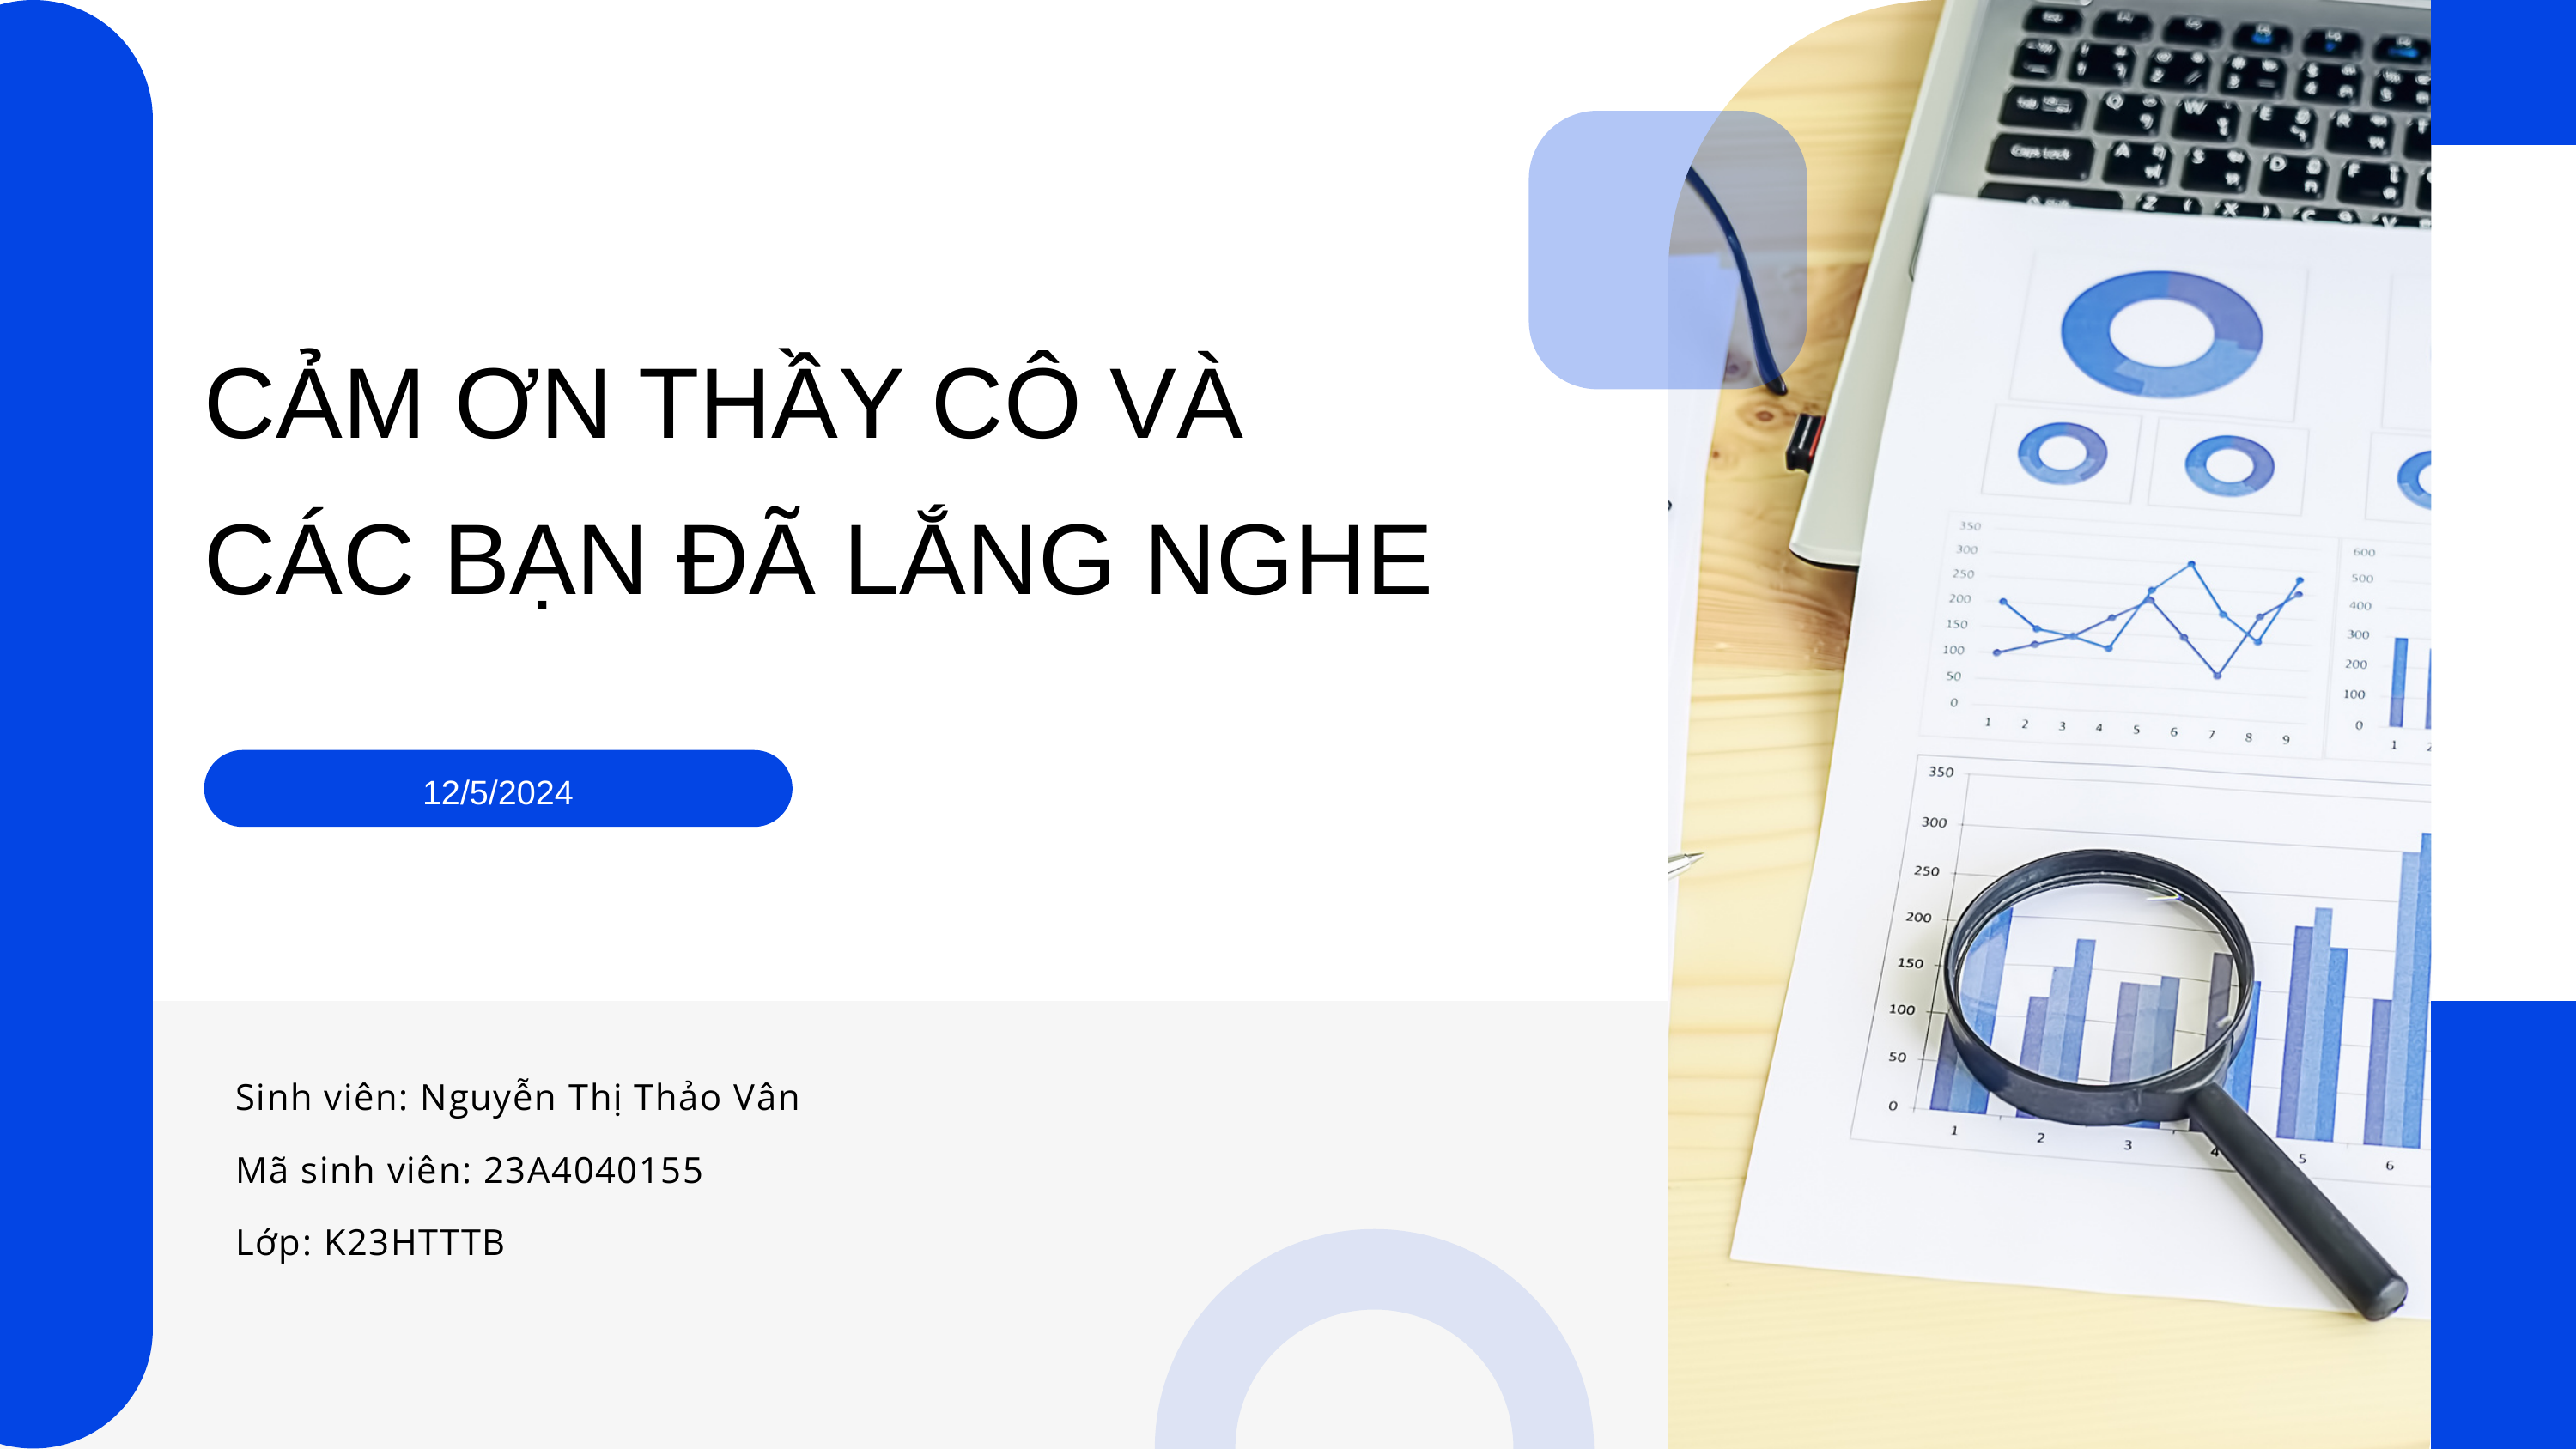

CẢM ƠN THẦY CÔ VÀ
CÁC BẠN ĐÃ LẮNG NGHE
12/5/2024

Sinh viên: Nguyễn Thị Thảo Vân
Mã sinh viên: 23A4040155
Lớp: K23HTTTB